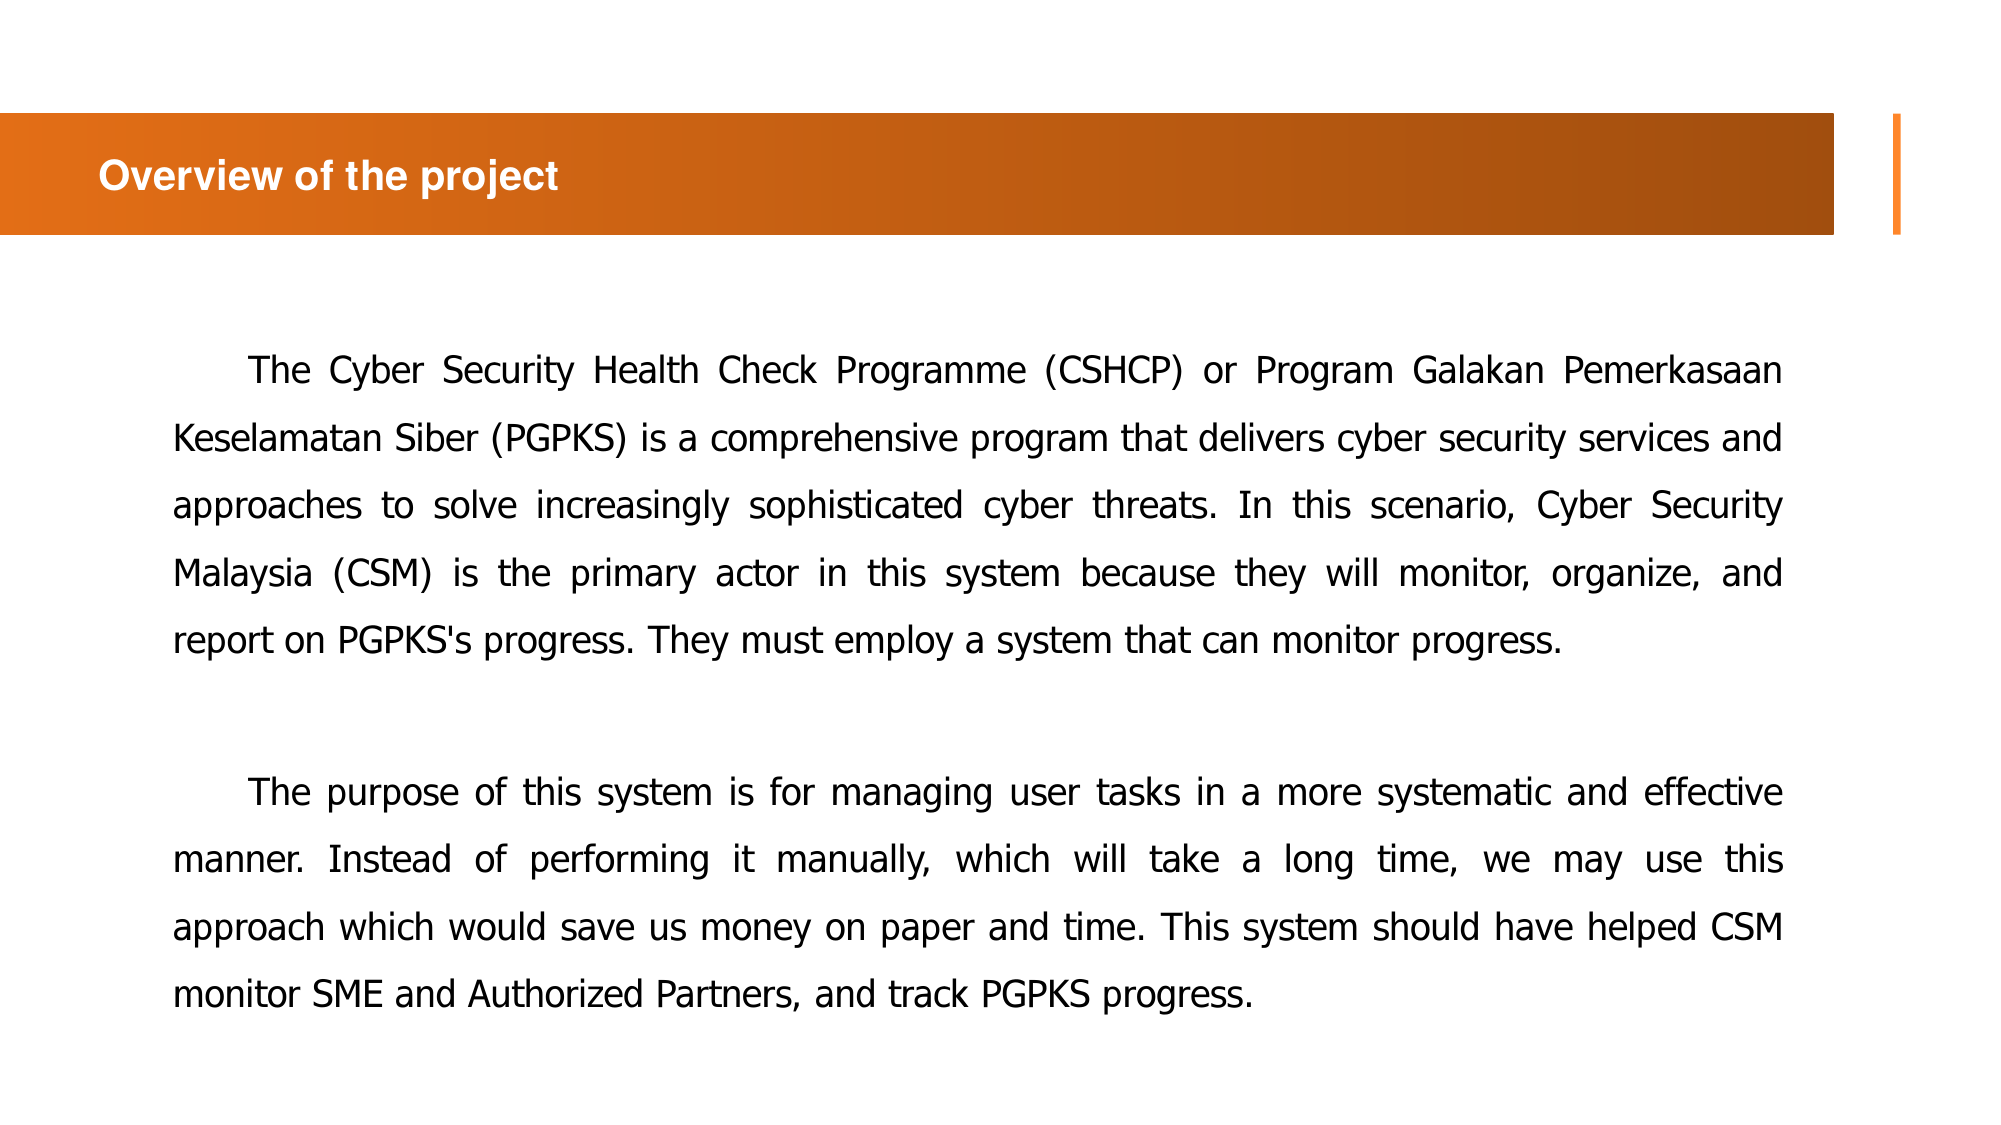

Overview of the project
The Cyber Security Health Check Programme (CSHCP) or Program Galakan Pemerkasaan Keselamatan Siber (PGPKS) is a comprehensive program that delivers cyber security services and approaches to solve increasingly sophisticated cyber threats. In this scenario, Cyber Security Malaysia (CSM) is the primary actor in this system because they will monitor, organize, and report on PGPKS's progress. They must employ a system that can monitor progress.

The purpose of this system is for managing user tasks in a more systematic and effective manner. Instead of performing it manually, which will take a long time, we may use this approach which would save us money on paper and time. This system should have helped CSM monitor SME and Authorized Partners, and track PGPKS progress.